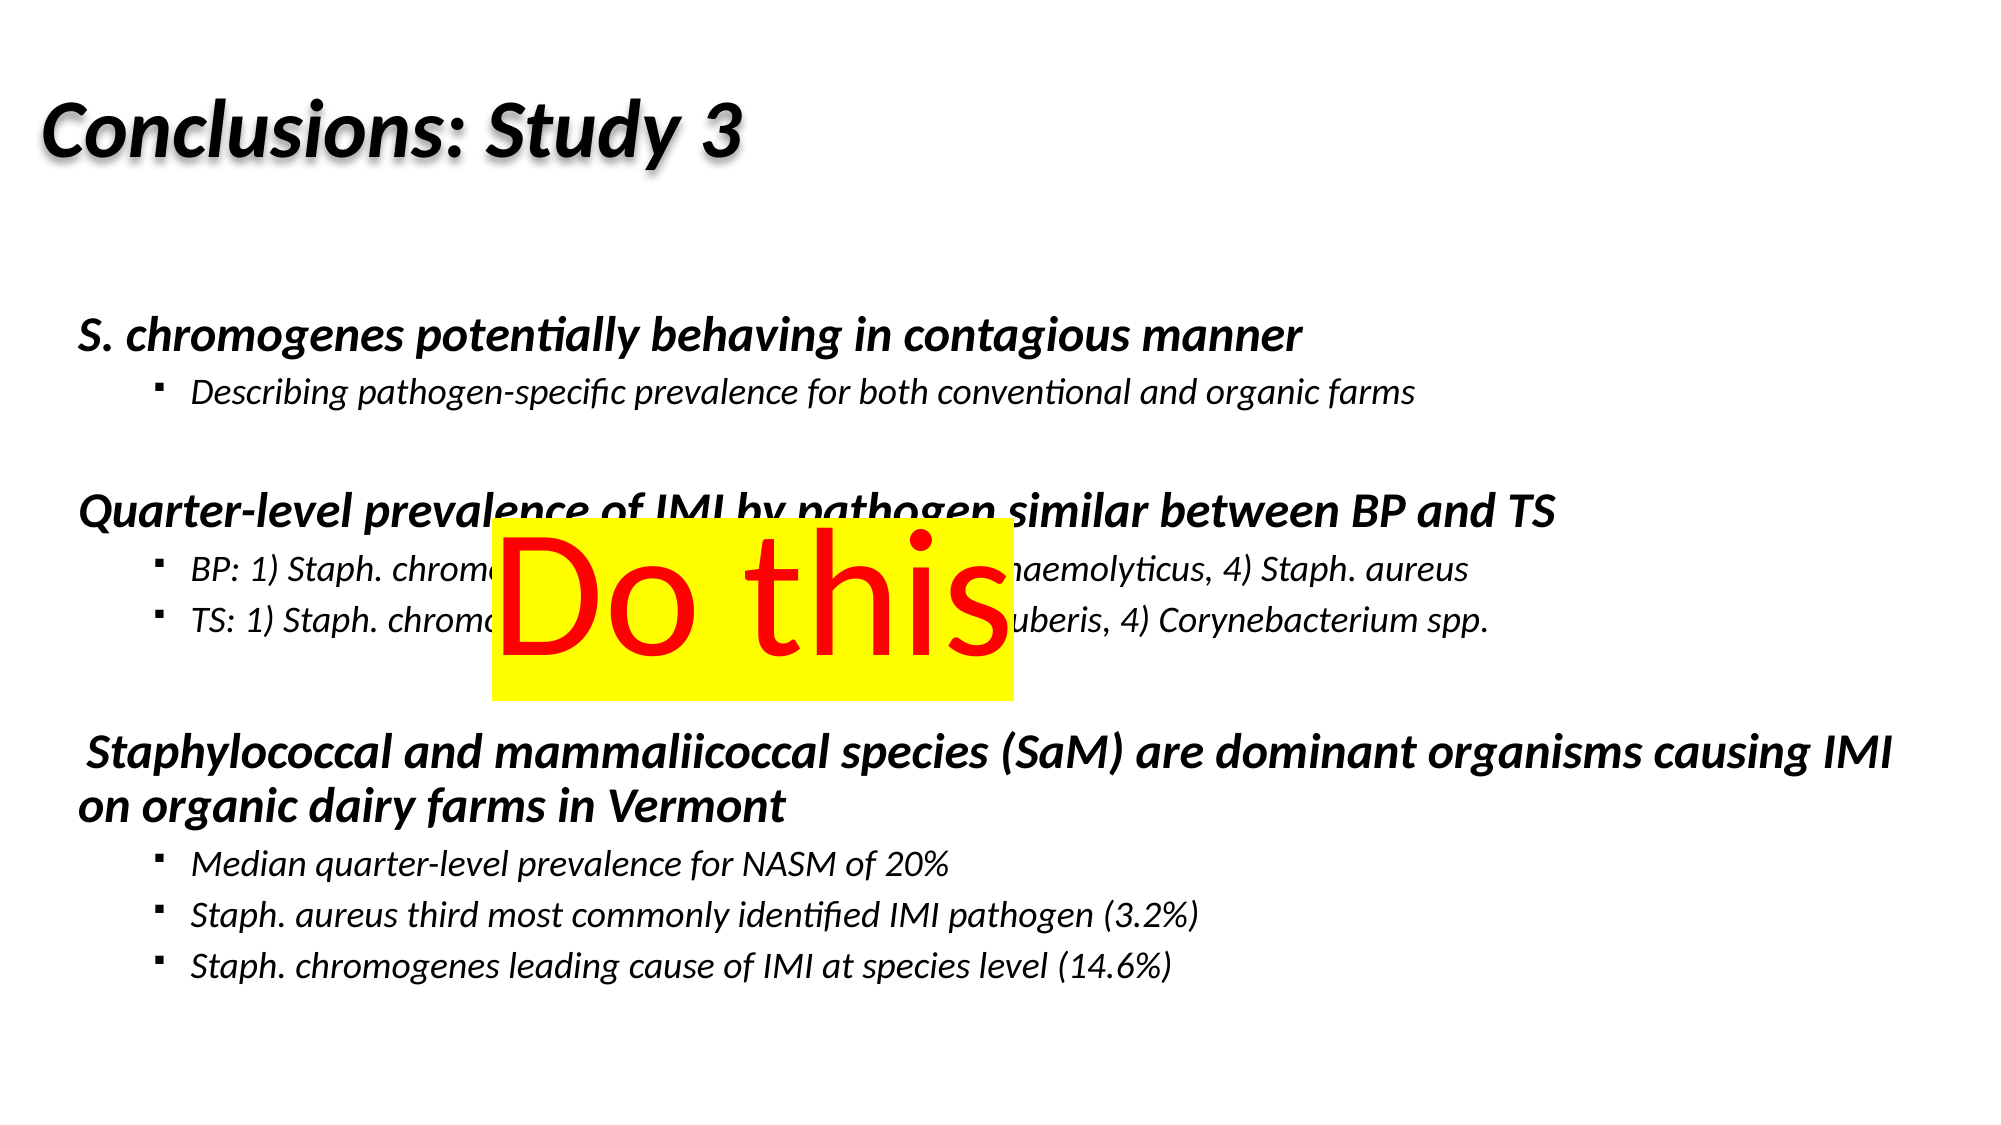

Conclusions: Study 3

S. chromogenes potentially behaving in contagious manner
Describing pathogen-specific prevalence for both conventional and organic farms

Quarter-level prevalence of IMI by pathogen similar between BP and TS
BP: 1) Staph. chromogenes, 2) Strep. uberis, 3) Staph. haemolyticus, 4) Staph. aureus
TS: 1) Staph. chromogenes, 2) Staph. aureus, 3) Strep. uberis, 4) Corynebacterium spp.

 Staphylococcal and mammaliicoccal species (SaM) are dominant organisms causing IMI on organic dairy farms in Vermont
Median quarter-level prevalence for NASM of 20%
Staph. aureus third most commonly identified IMI pathogen (3.2%)
Staph. chromogenes leading cause of IMI at species level (14.6%)

Do this